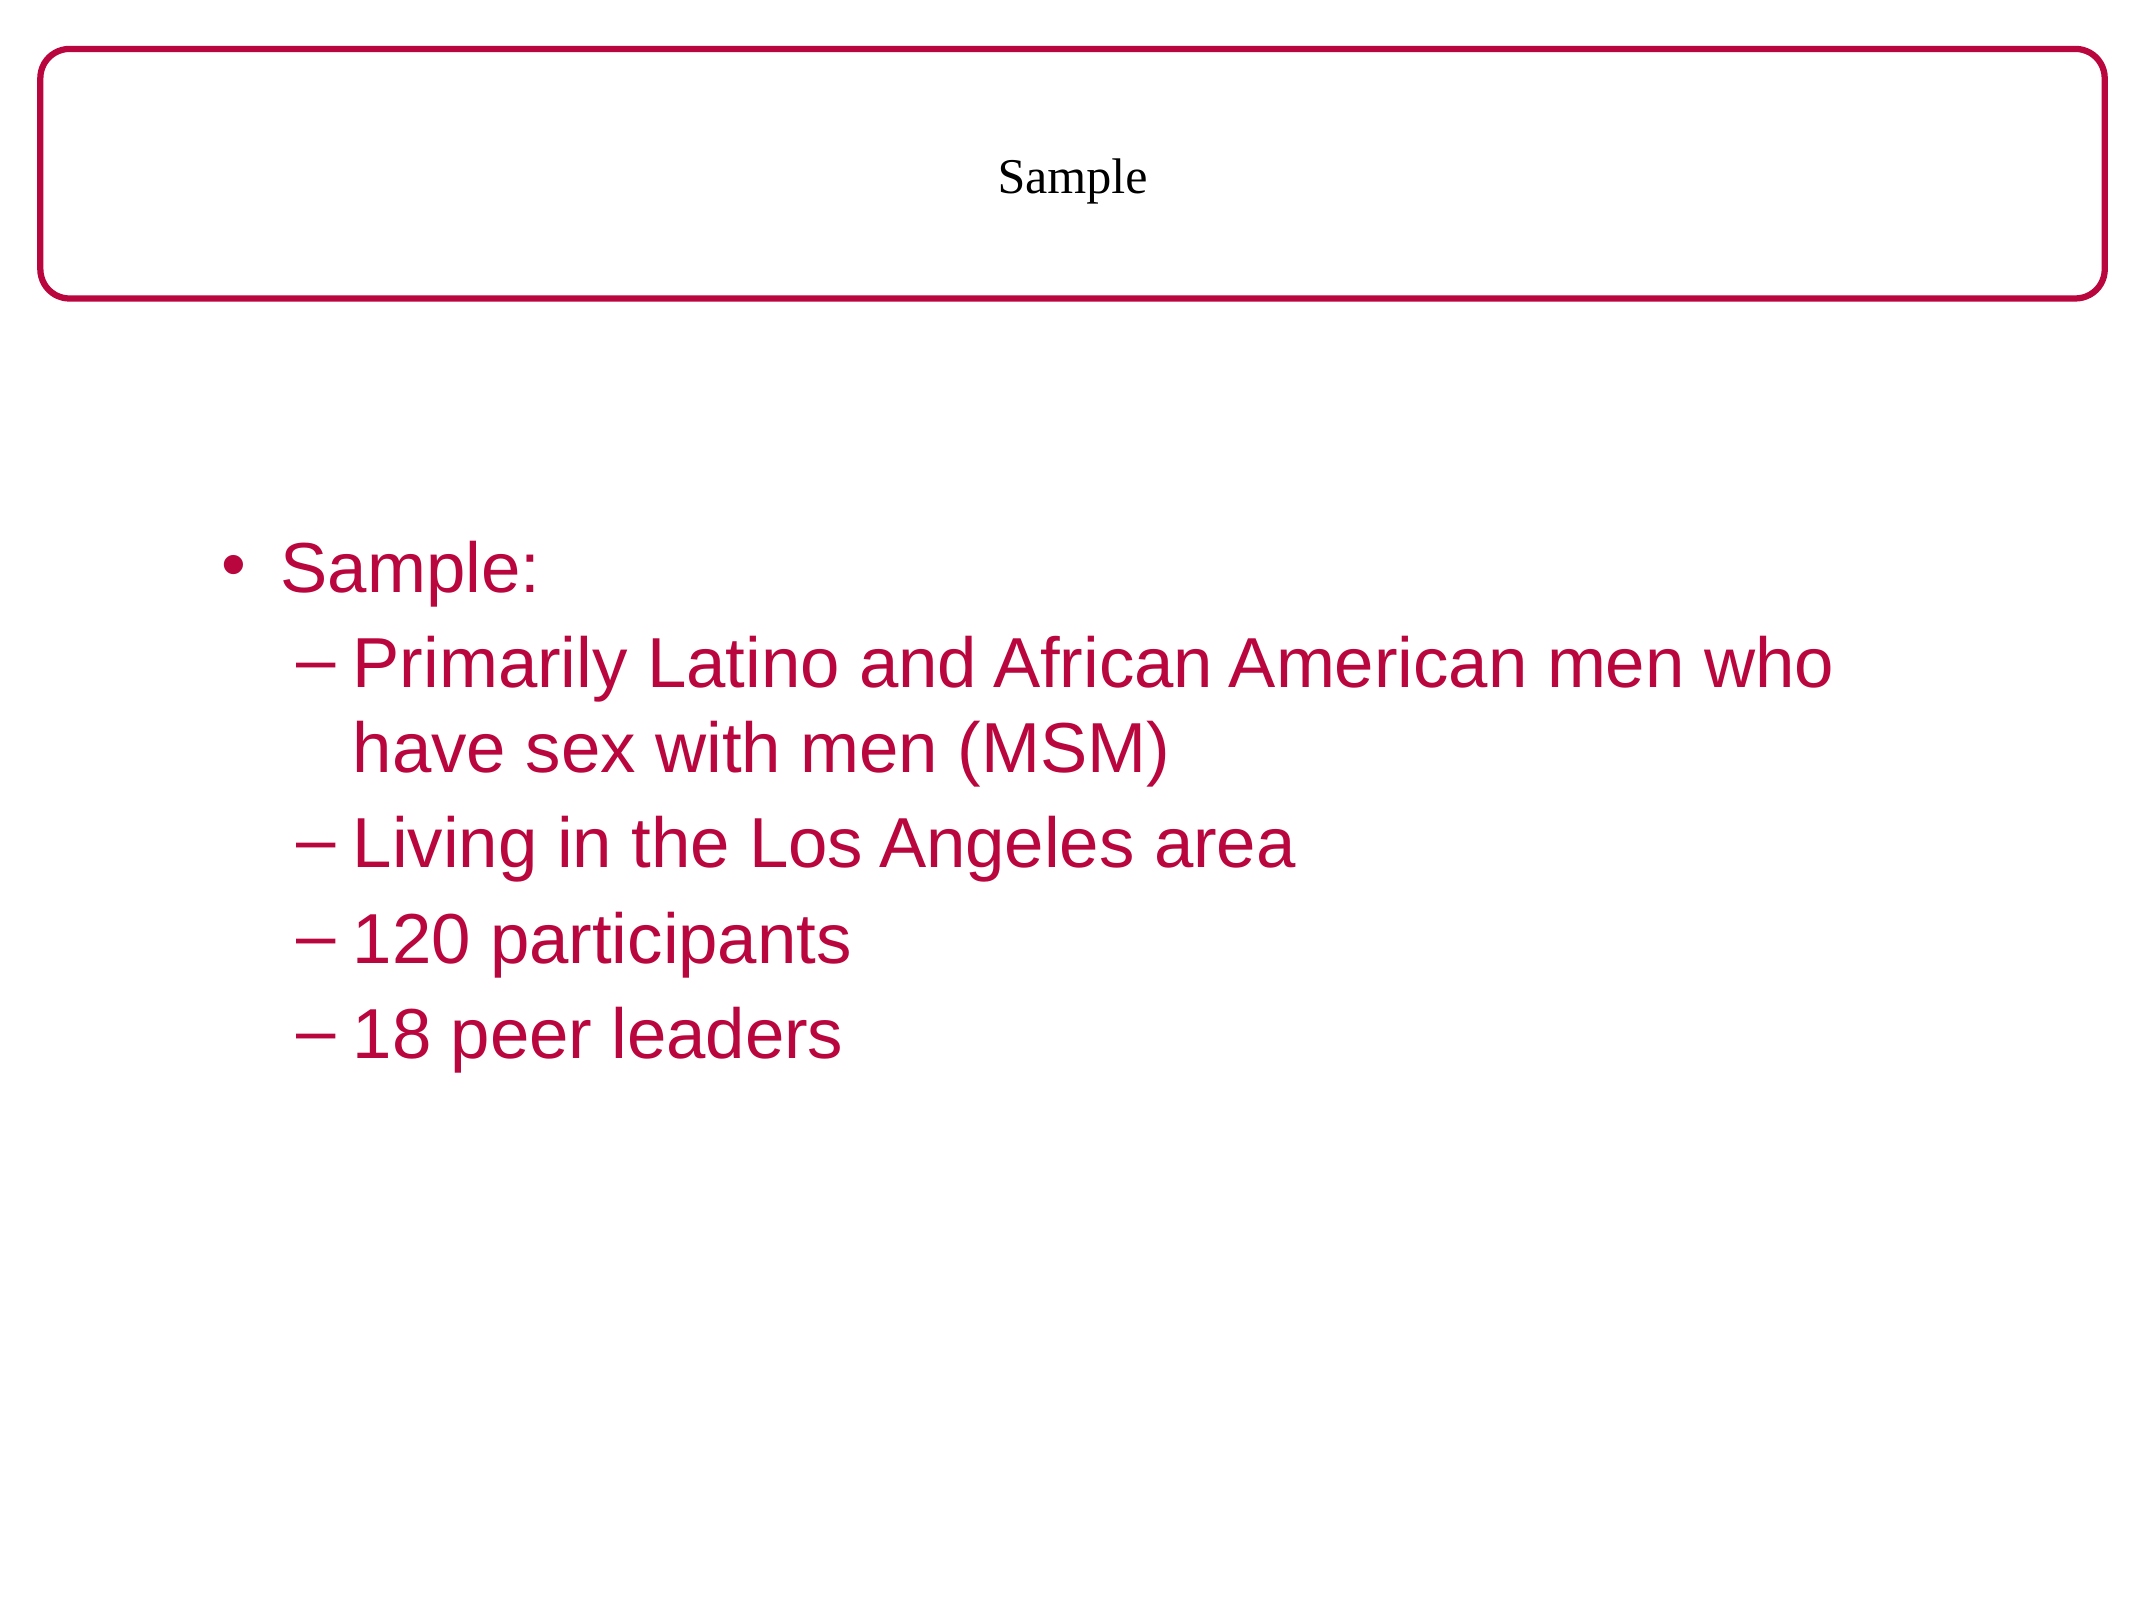

Sample
Sample:
Primarily Latino and African American men who have sex with men (MSM)
Living in the Los Angeles area
120 participants
18 peer leaders